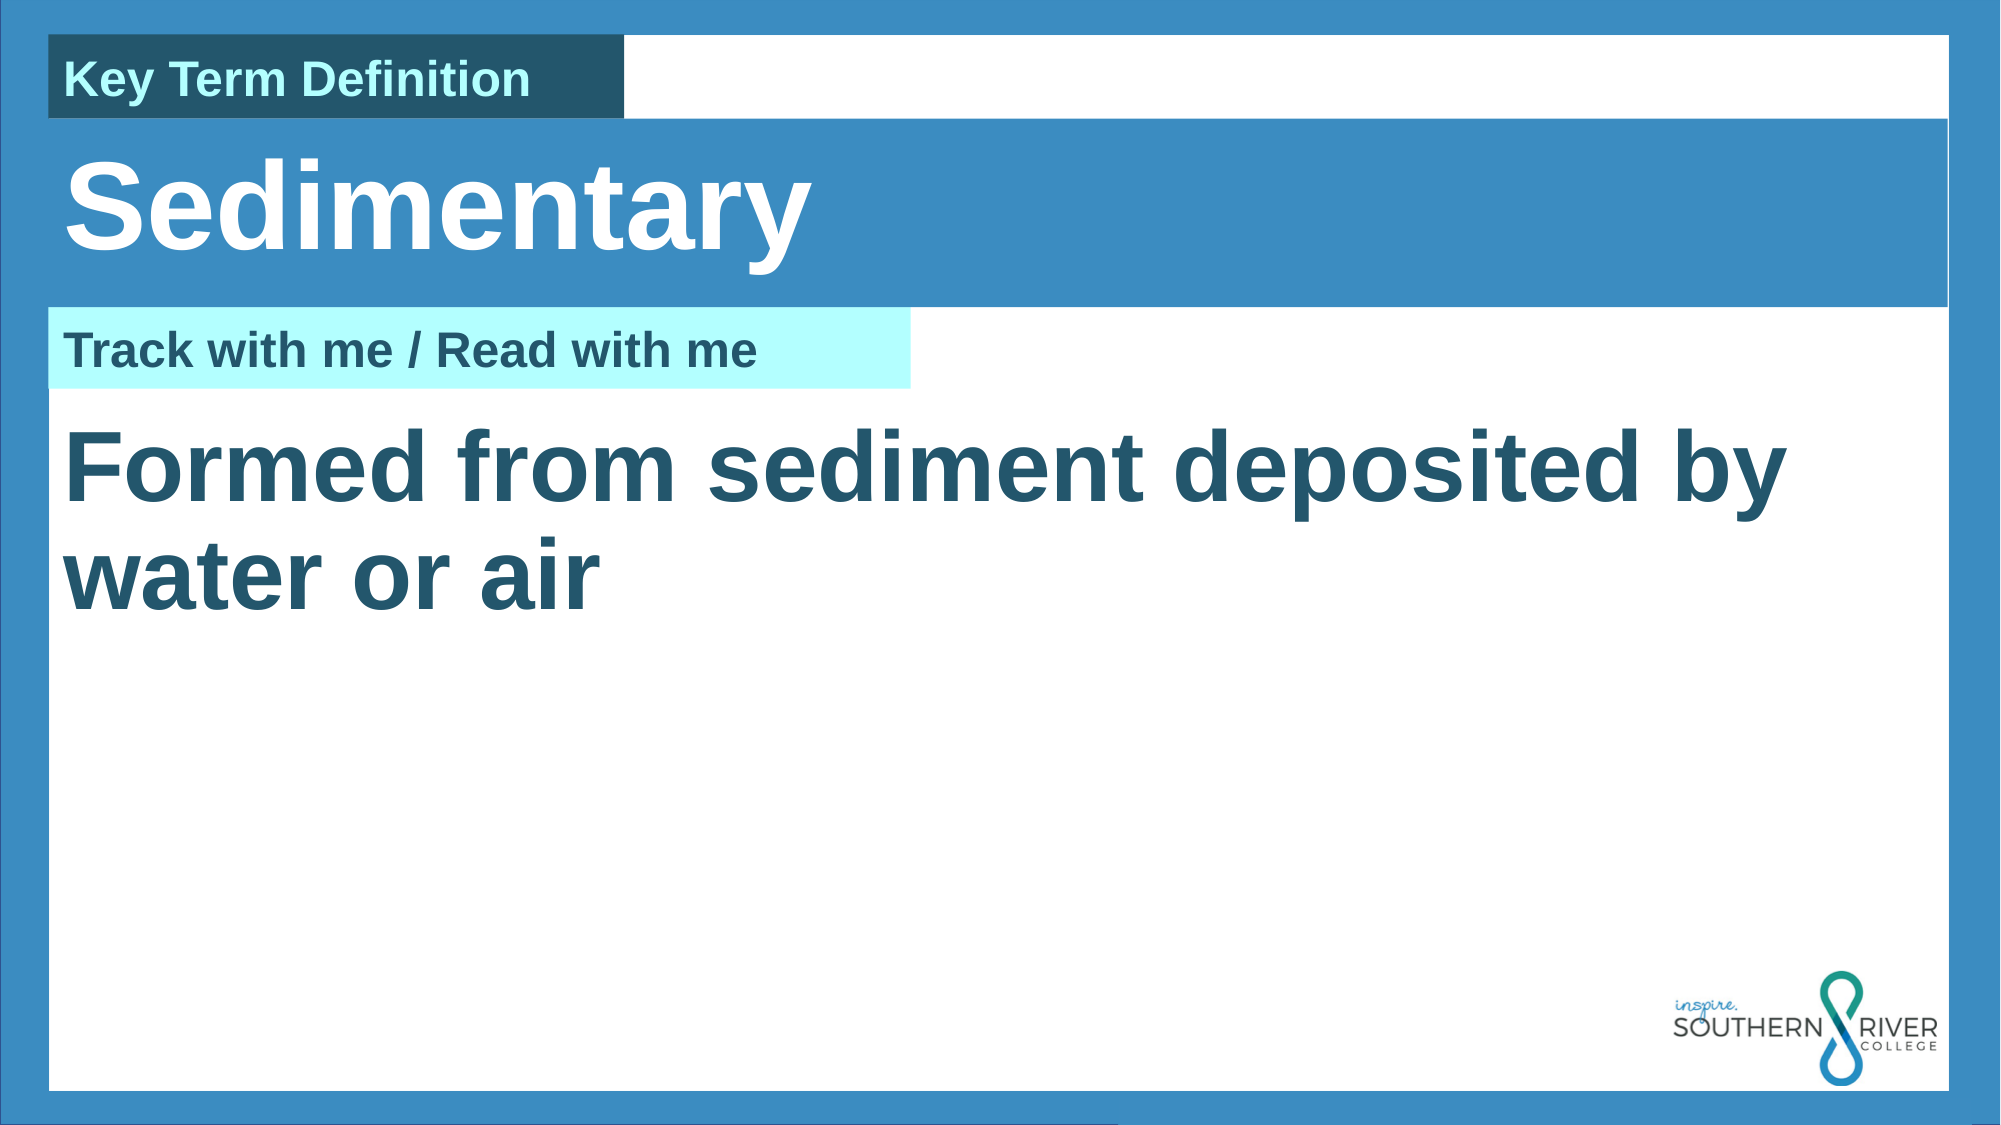

Sedimentary
Formed from sediment deposited by water or air